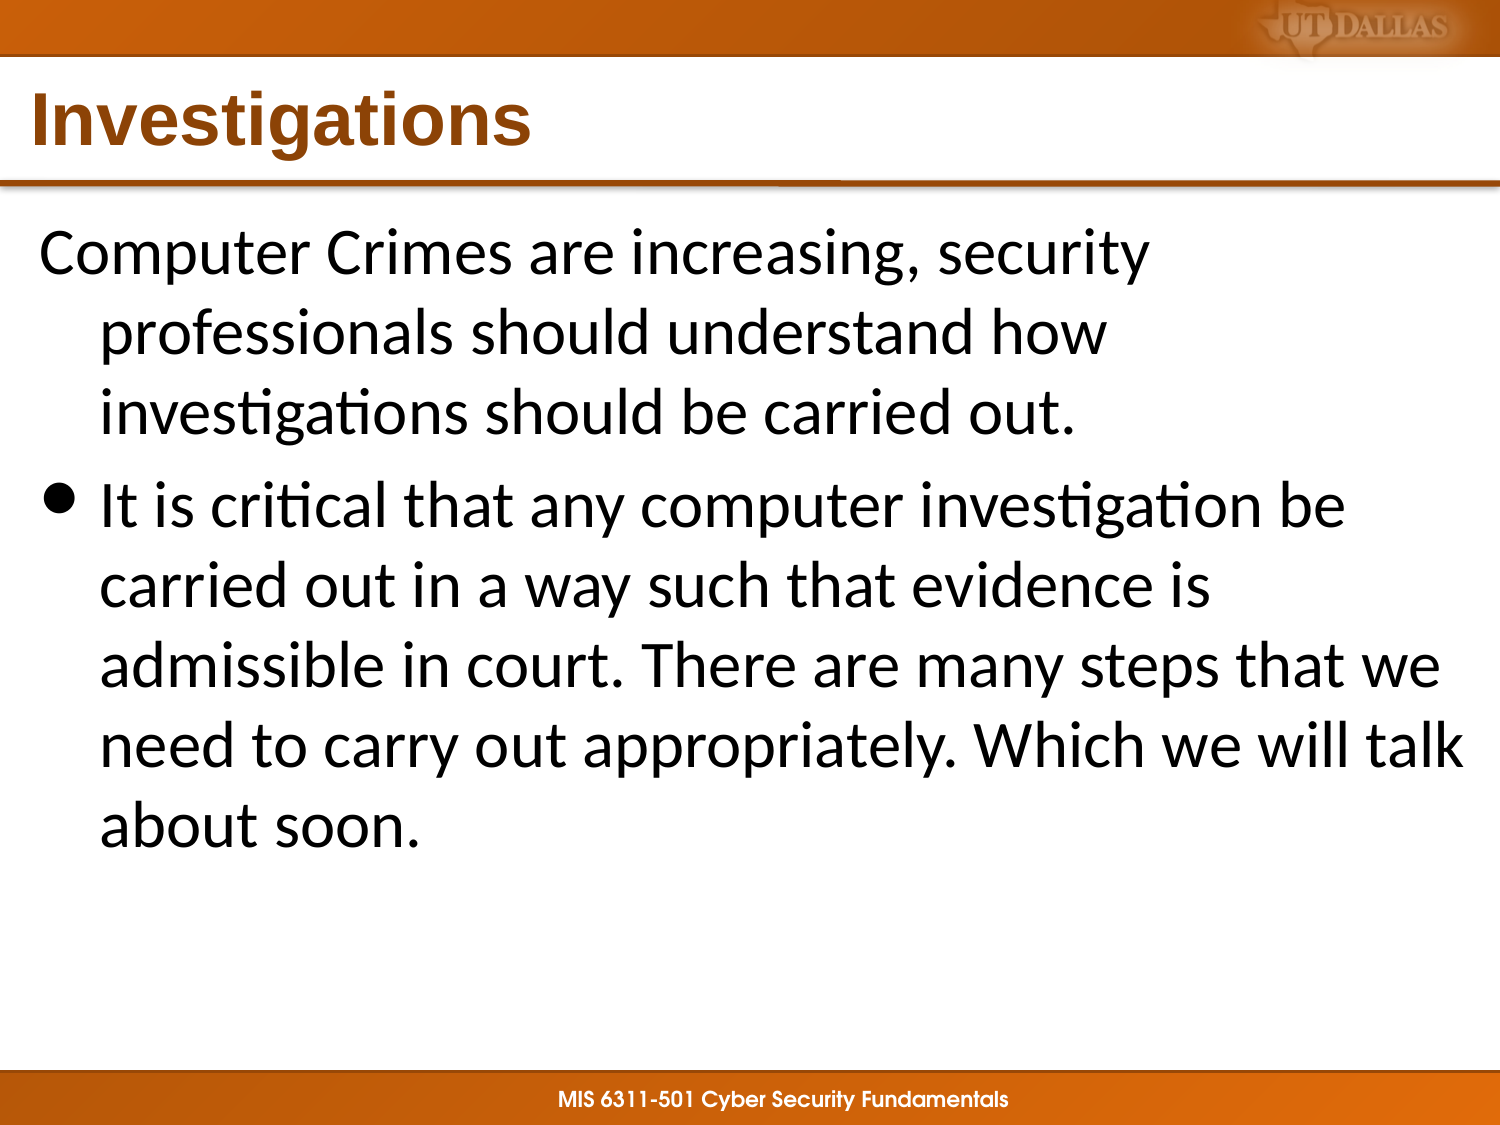

# Investigations
Computer Crimes are increasing, security professionals should understand how investigations should be carried out.
It is critical that any computer investigation be carried out in a way such that evidence is admissible in court. There are many steps that we need to carry out appropriately. Which we will talk about soon.